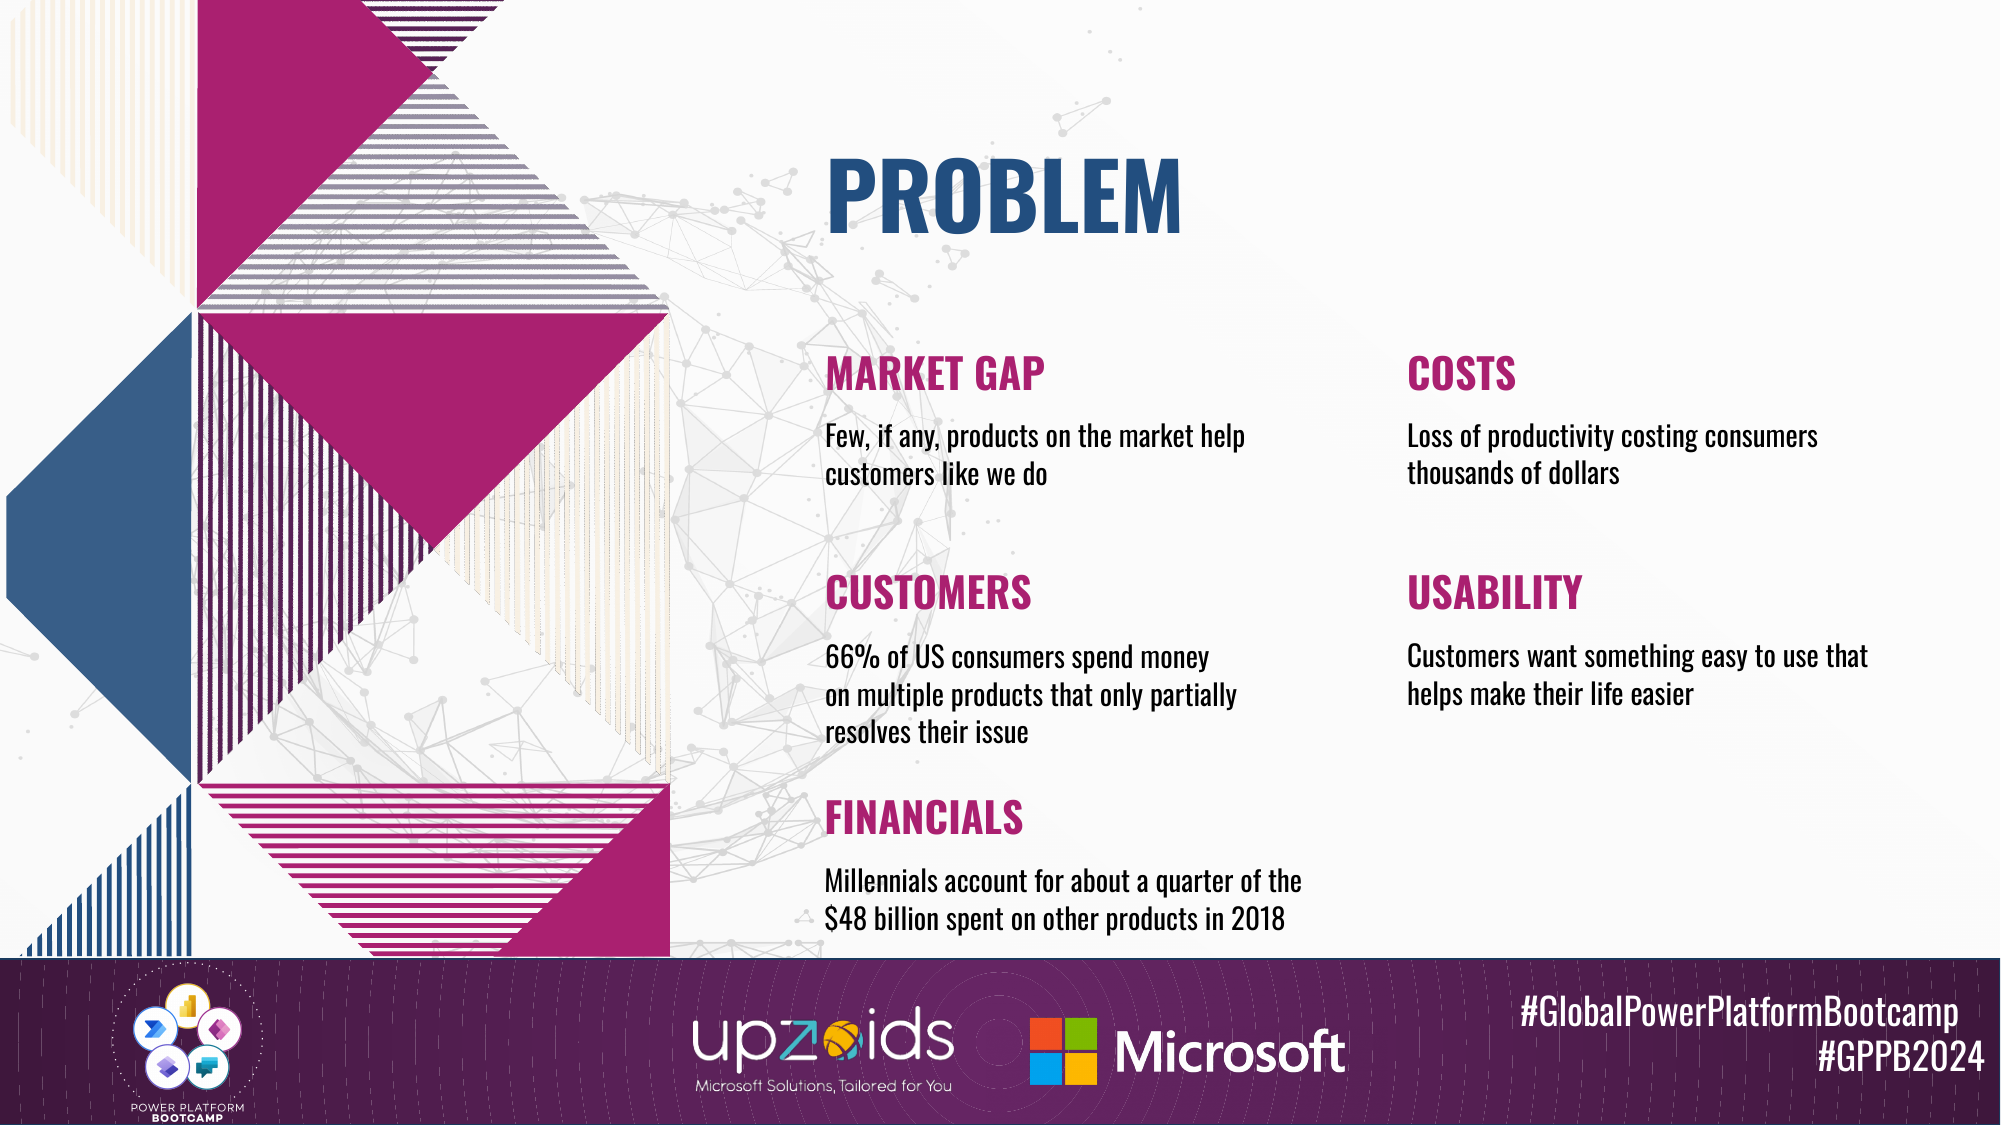

# PROBLEM
MARKET GAP
COSTS
Loss of productivity costing consumers thousands of dollars
Few, if any, products on the market help customers like we do
CUSTOMERS
USABILITY
Customers want something easy to use that helps make their life easier
66% of US consumers spend money on multiple products that only partially resolves their issue
FINANCIALS
Millennials account for about a quarter of the $48 billion spent on other products in 2018